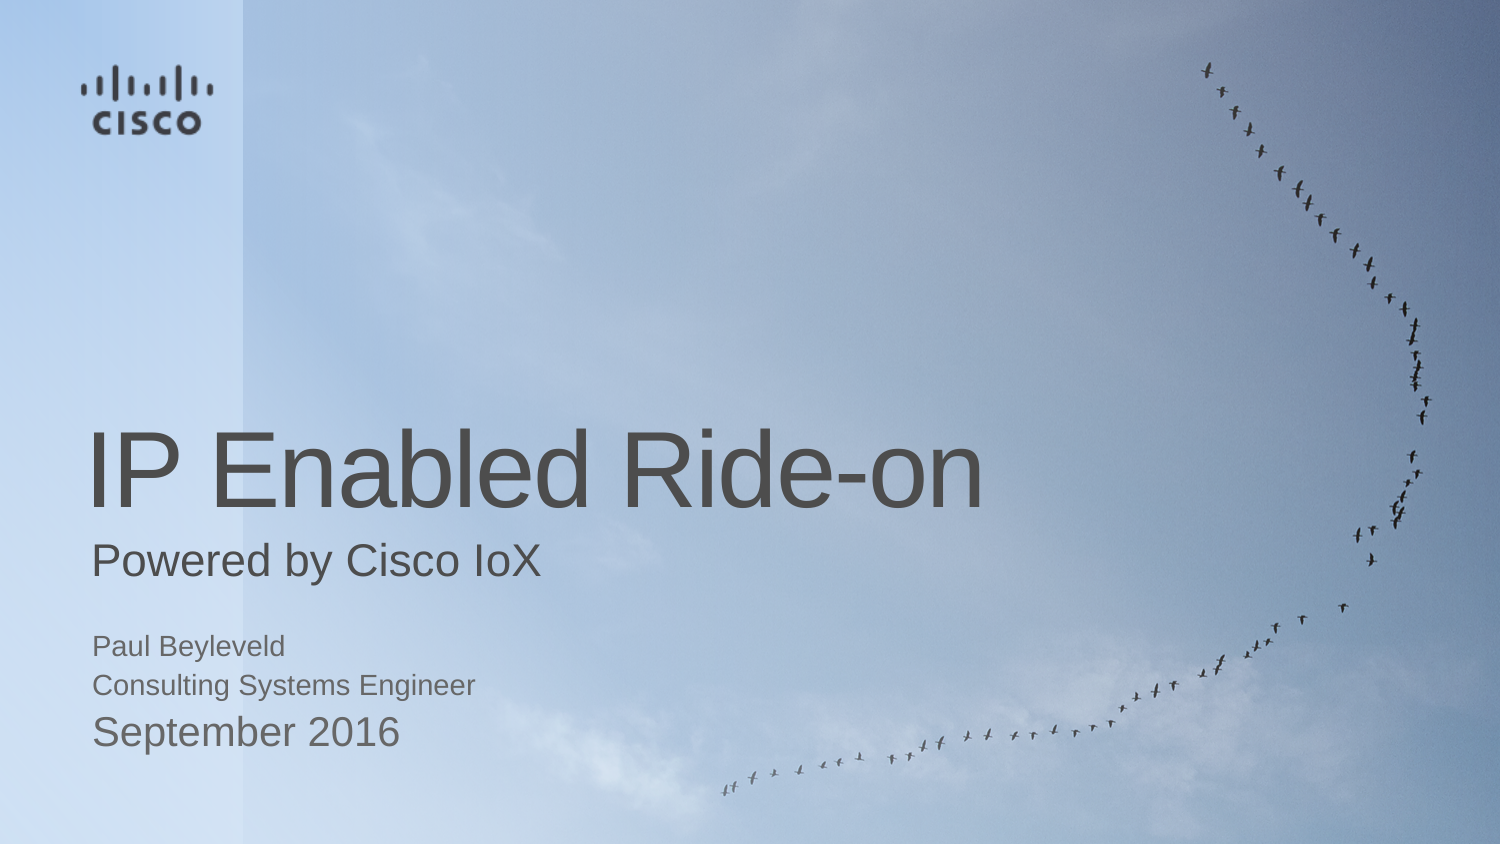

# IP Enabled Ride-on
Powered by Cisco IoX
Paul Beyleveld
Consulting Systems Engineer
September 2016